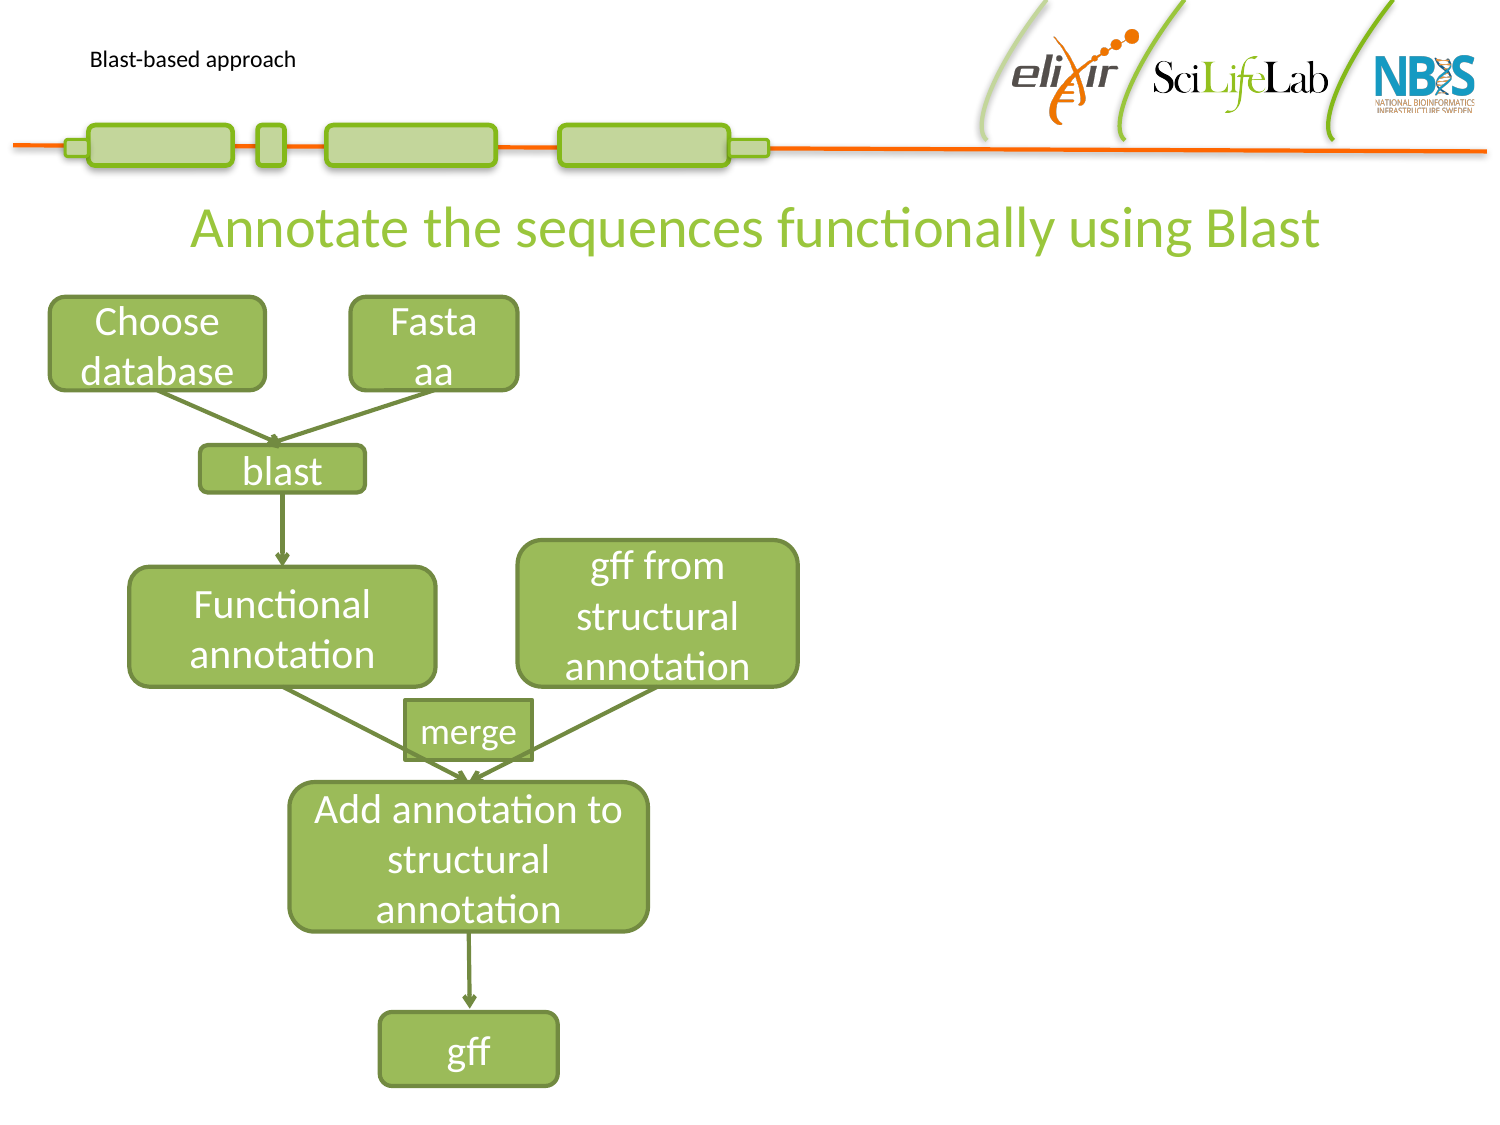

# Blast-based approach
Annotate the sequences functionally using Blast
Choose database
Fasta
aa
blast
gff from structural annotation
Functional annotation
merge
Add annotation to structural annotation
gff